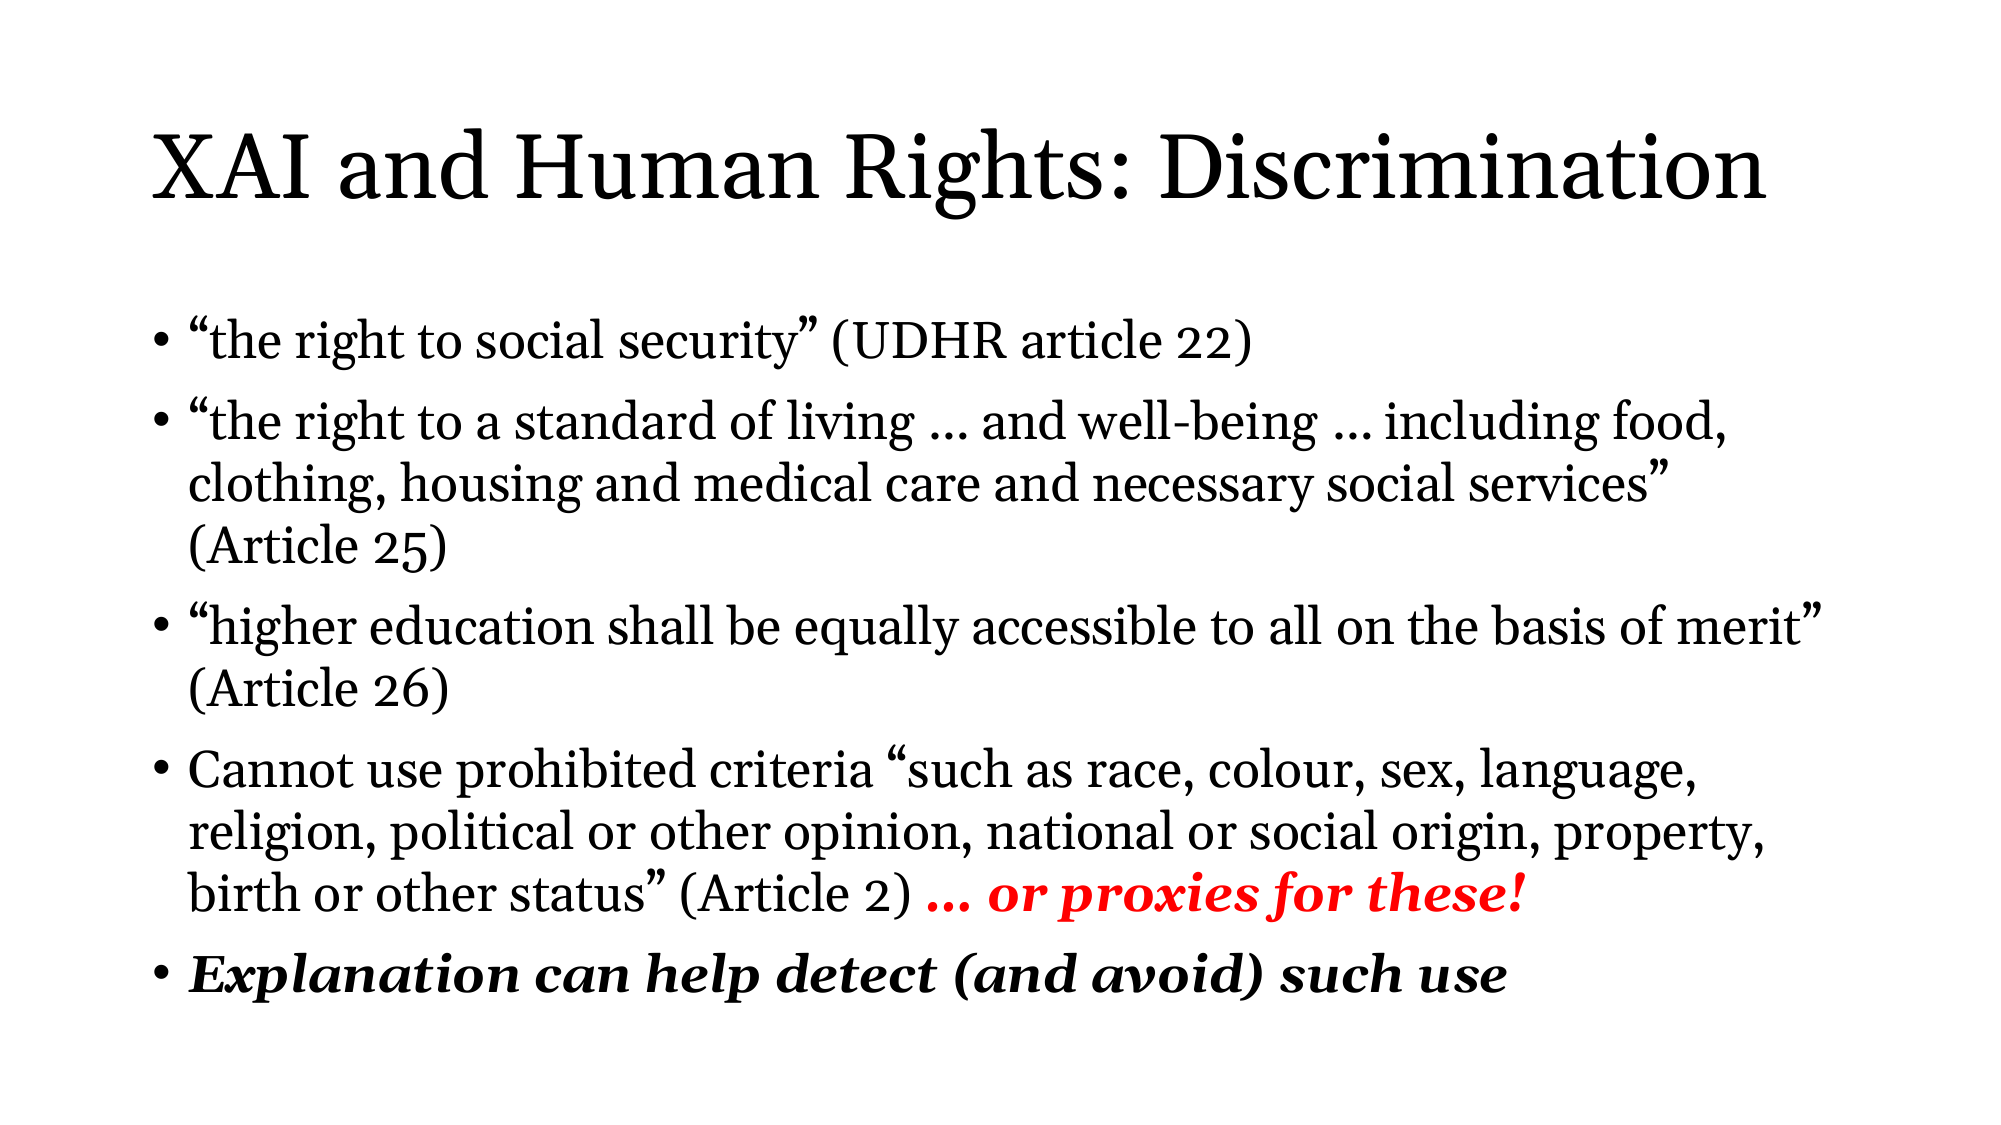

# XAI and Human Rights: Discrimination
“the right to social security” (UDHR article 22)
“the right to a standard of living … and well-being … including food, clothing, housing and medical care and necessary social services” (Article 25)
“higher education shall be equally accessible to all on the basis of merit” (Article 26)
Cannot use prohibited criteria “such as race, colour, sex, language, religion, political or other opinion, national or social origin, property, birth or other status” (Article 2) … or proxies for these!
Explanation can help detect (and avoid) such use